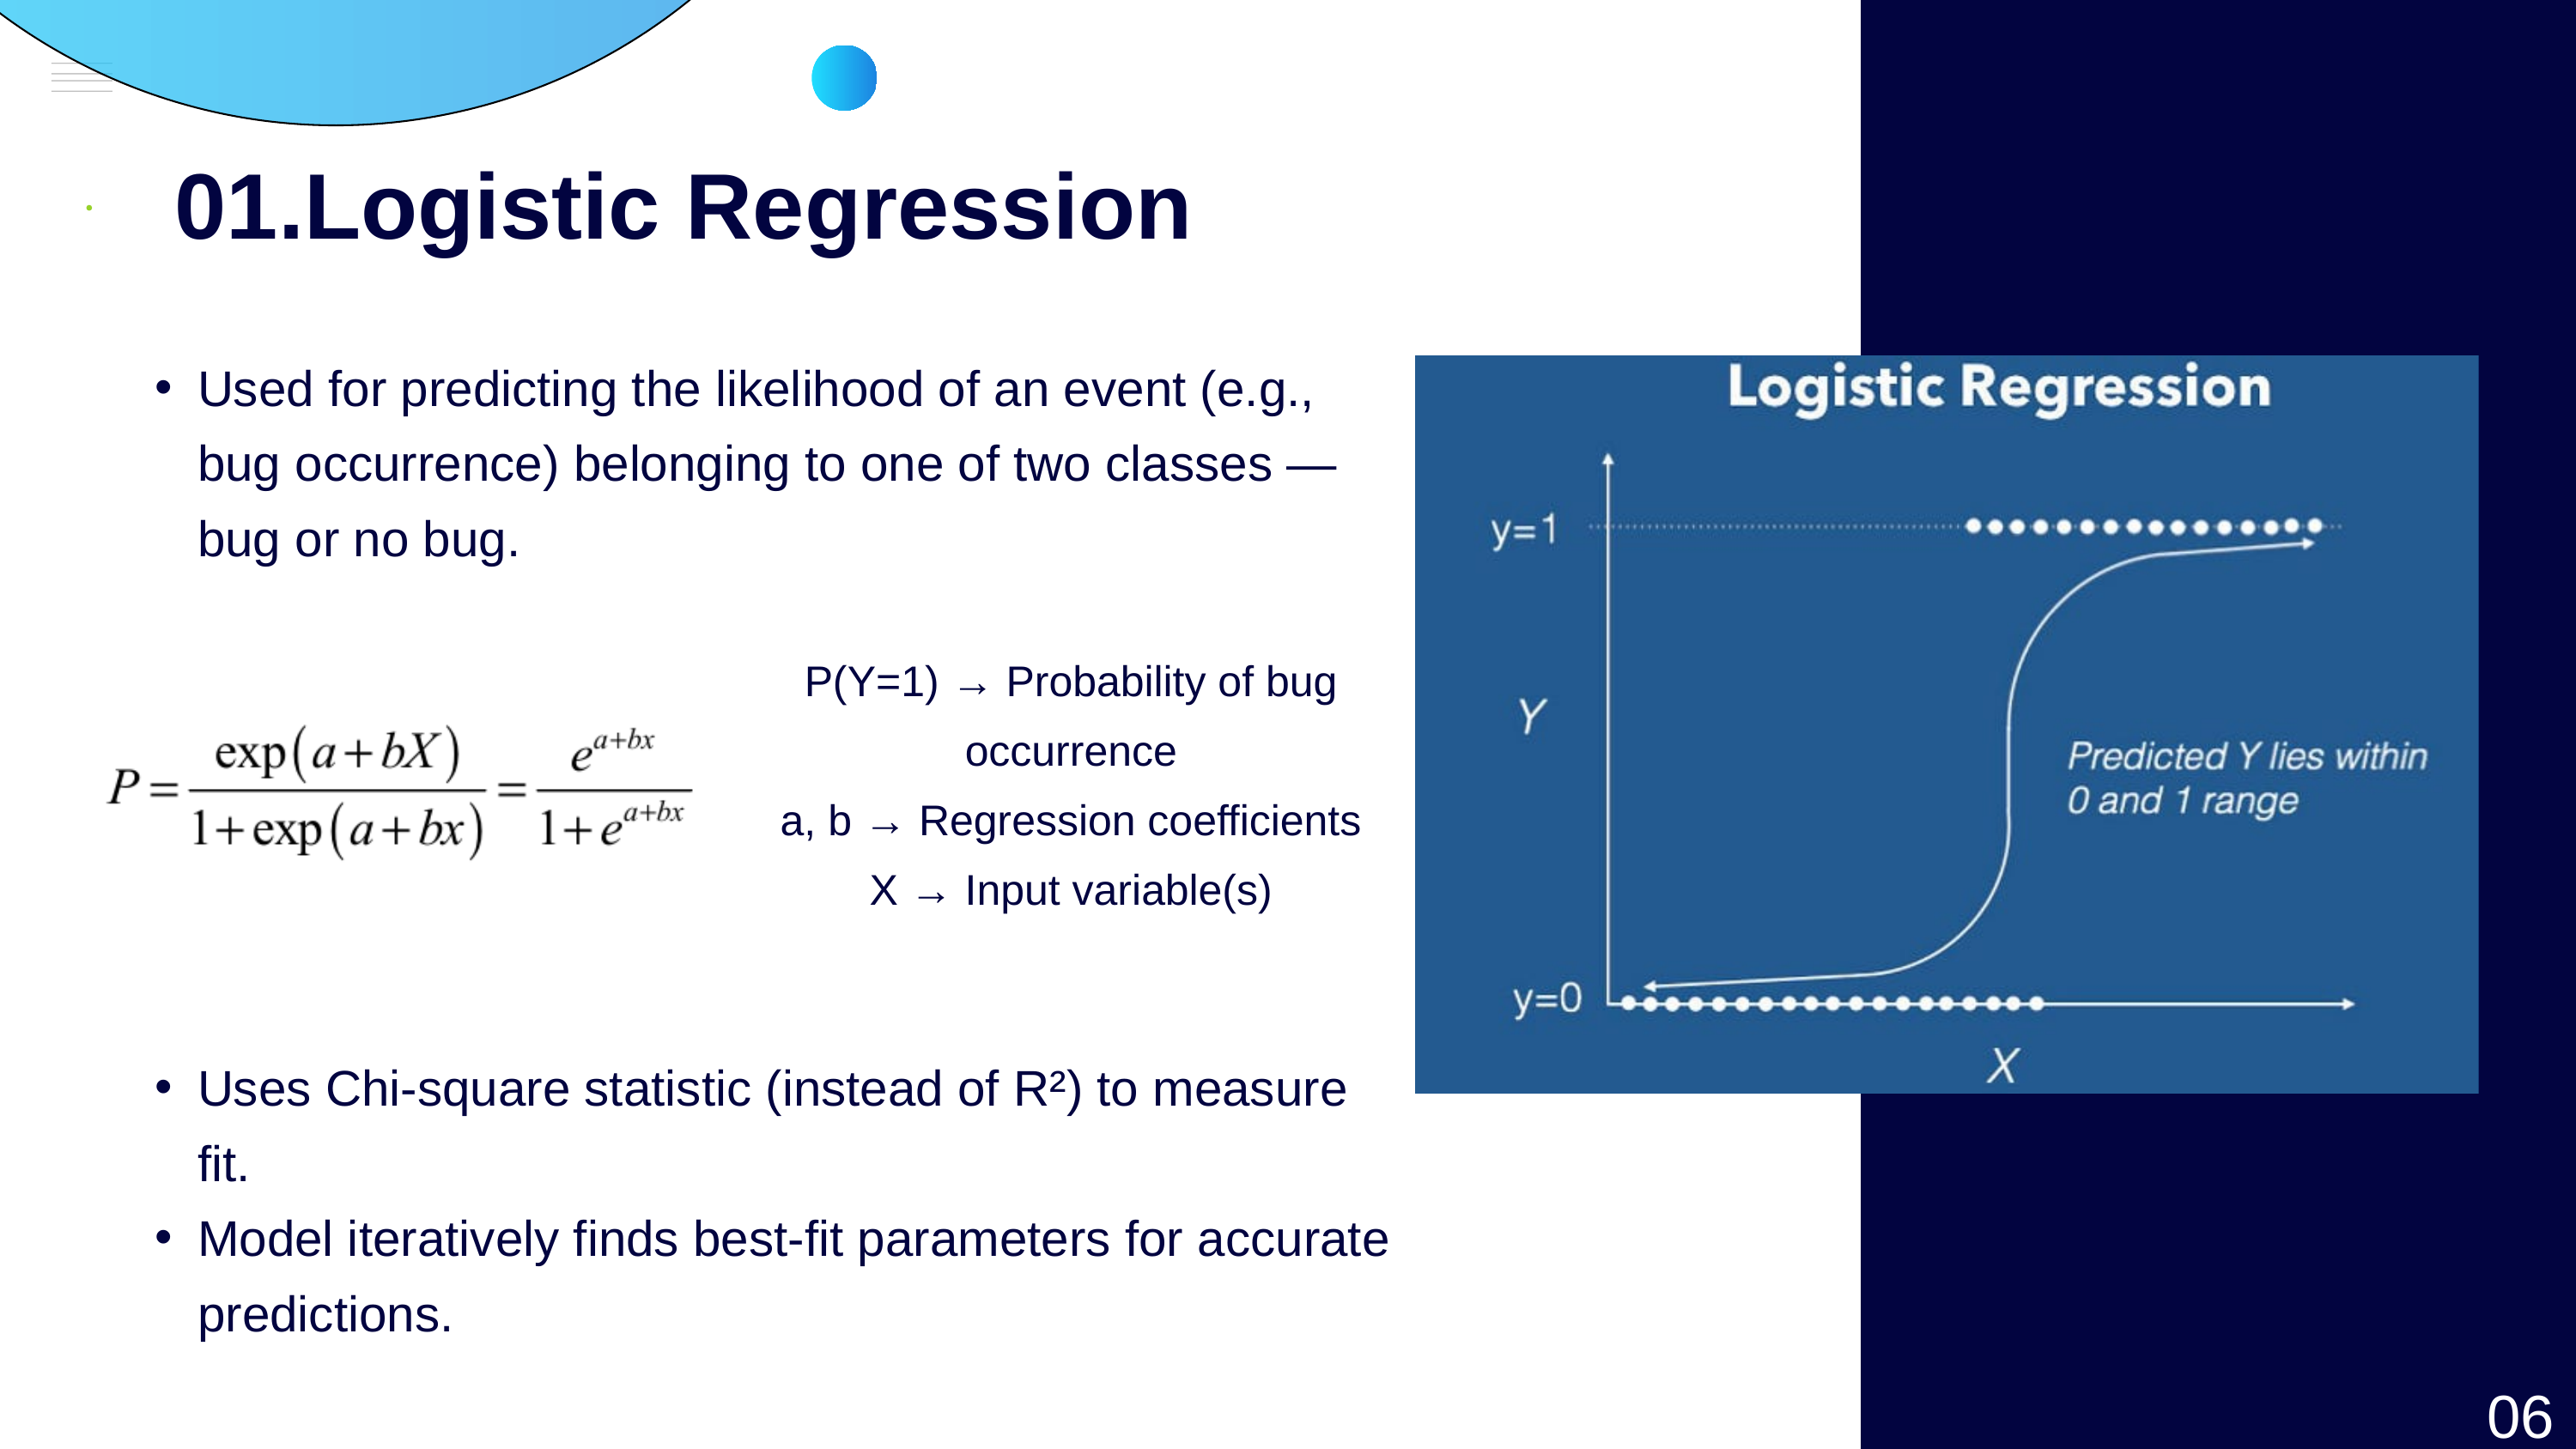

01.Logistic Regression

Borcelle
Used for predicting the likelihood of an event (e.g., bug occurrence) belonging to one of two classes — bug or no bug.

P(Y=1) → Probability of bug occurrence
a, b → Regression coefficients
X → Input variable(s)

Uses Chi-square statistic (instead of R²) to measure fit.
Model iteratively finds best-fit parameters for accurate predictions.
Finance Presentation
06